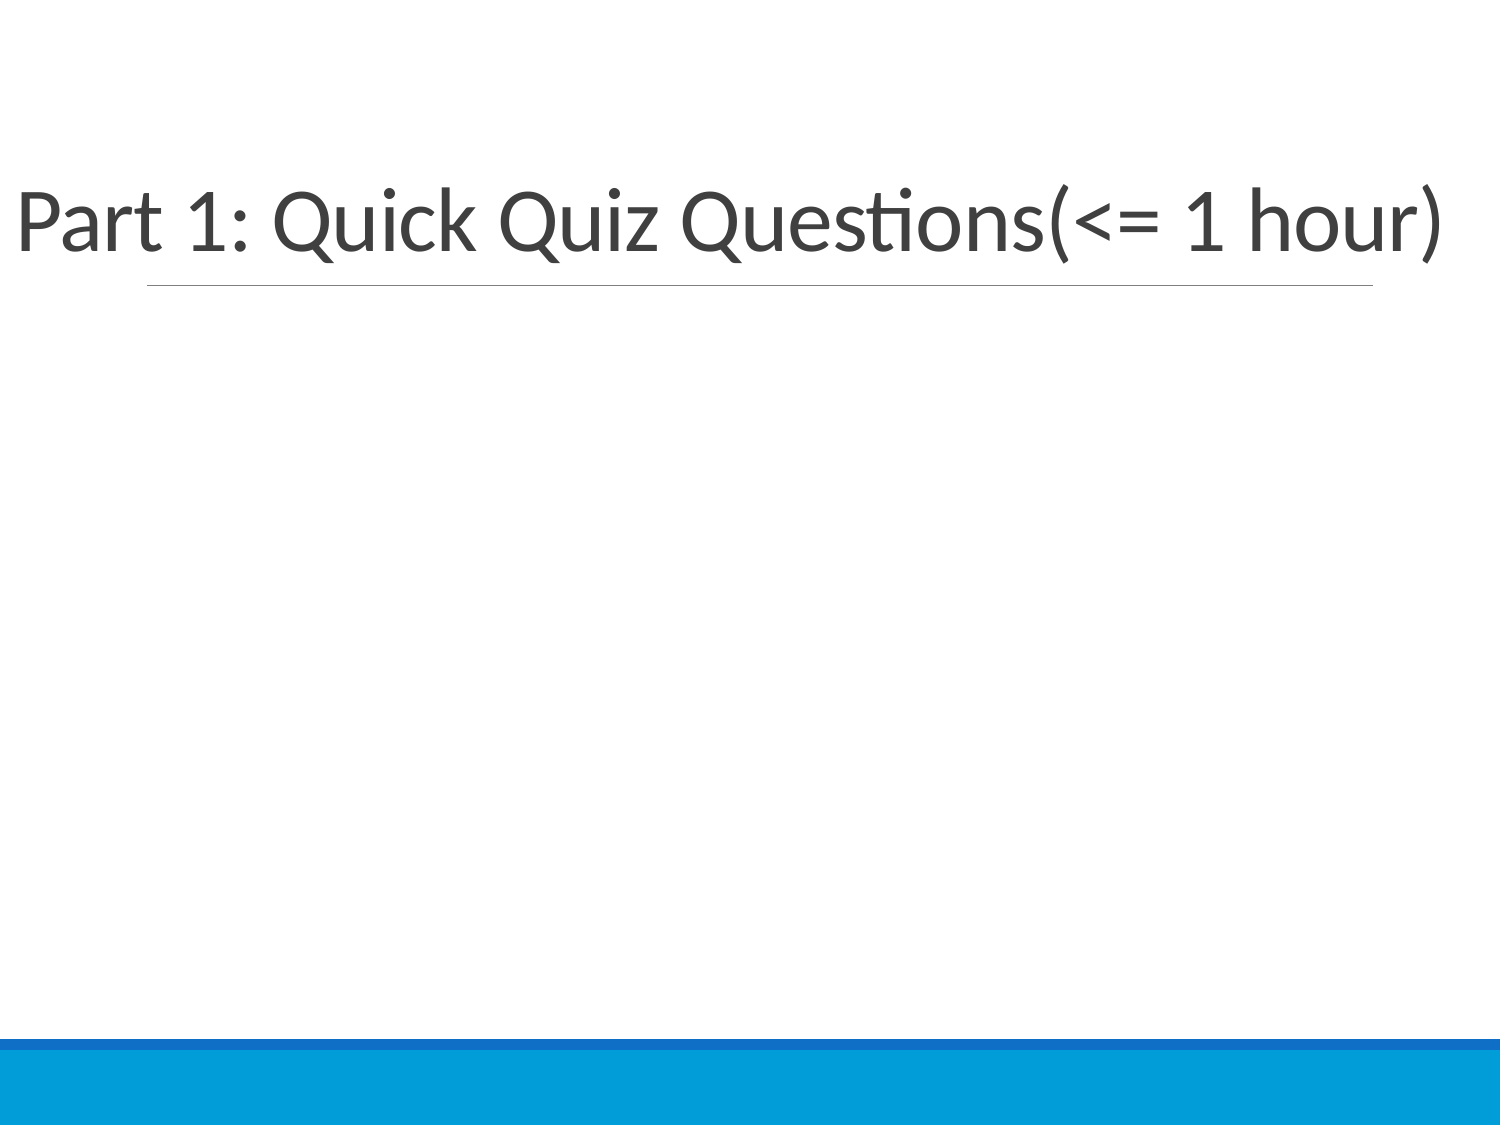

# Part 1: Quick Quiz Questions(<= 1 hour)